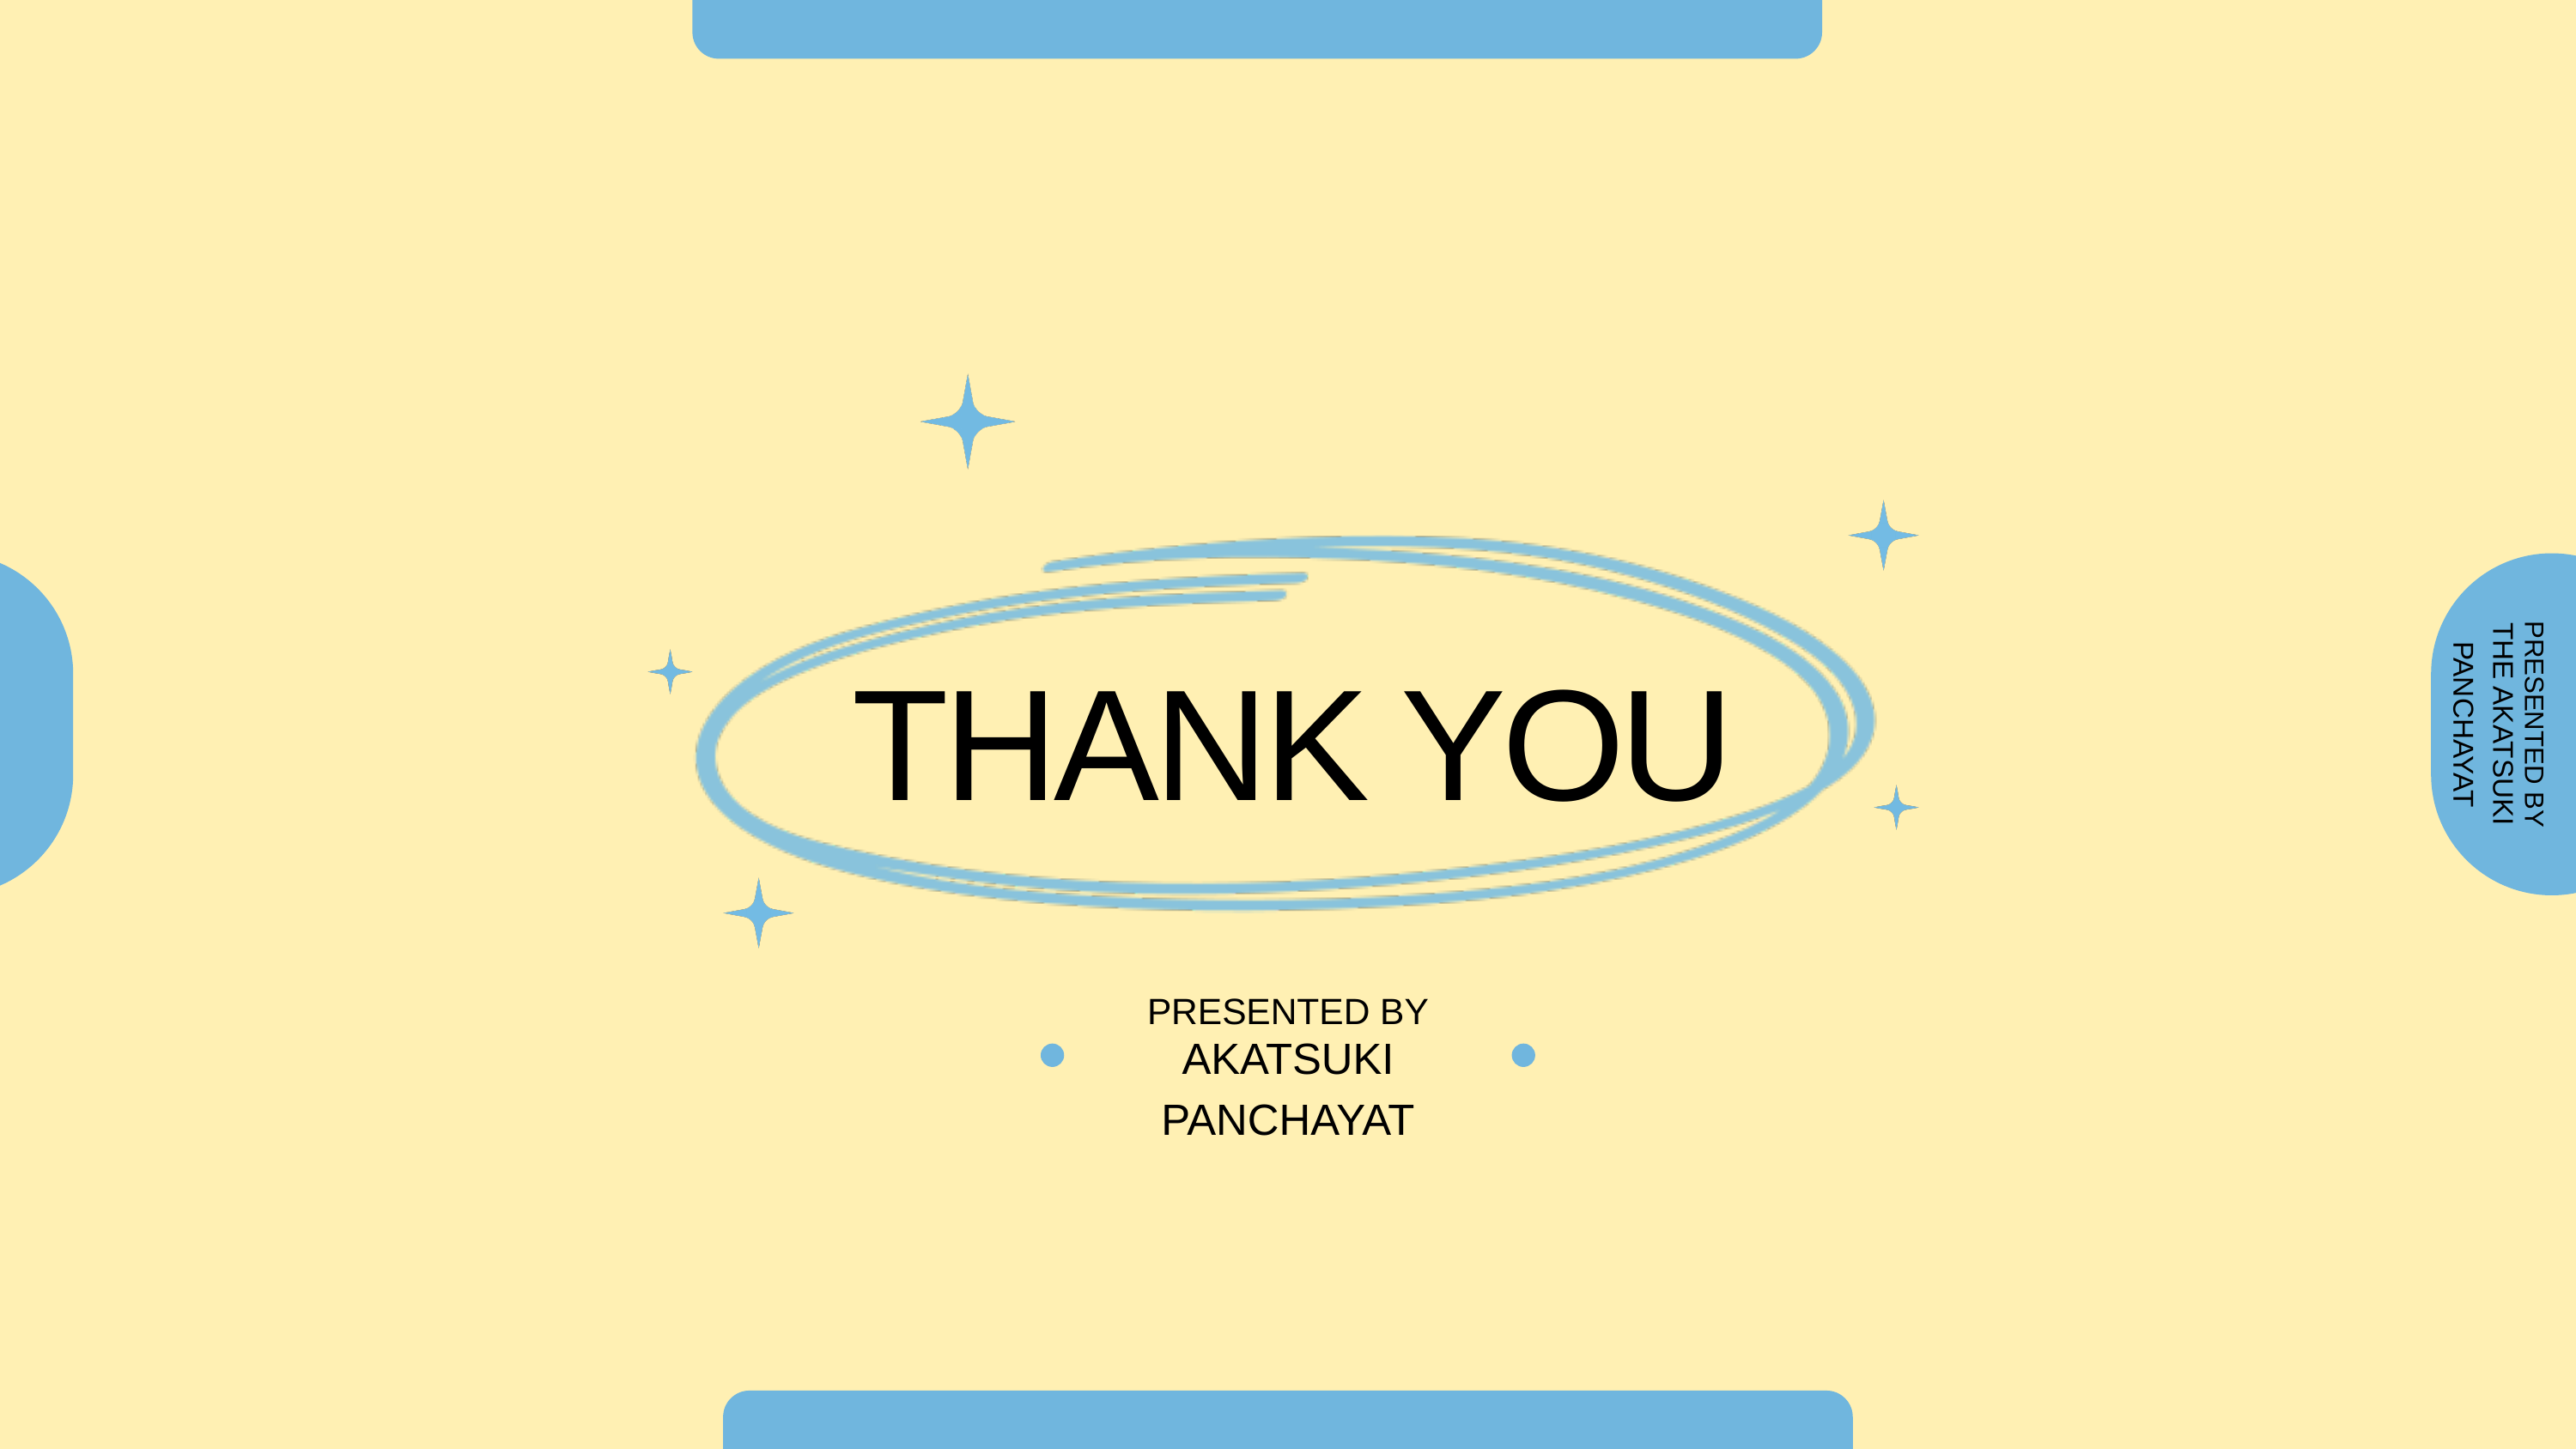

THANK YOU
THE AKATSUKI
PANCHAYAT
PRESENTED BY

PRESENTED BY
AKATSUKI PANCHAYAT